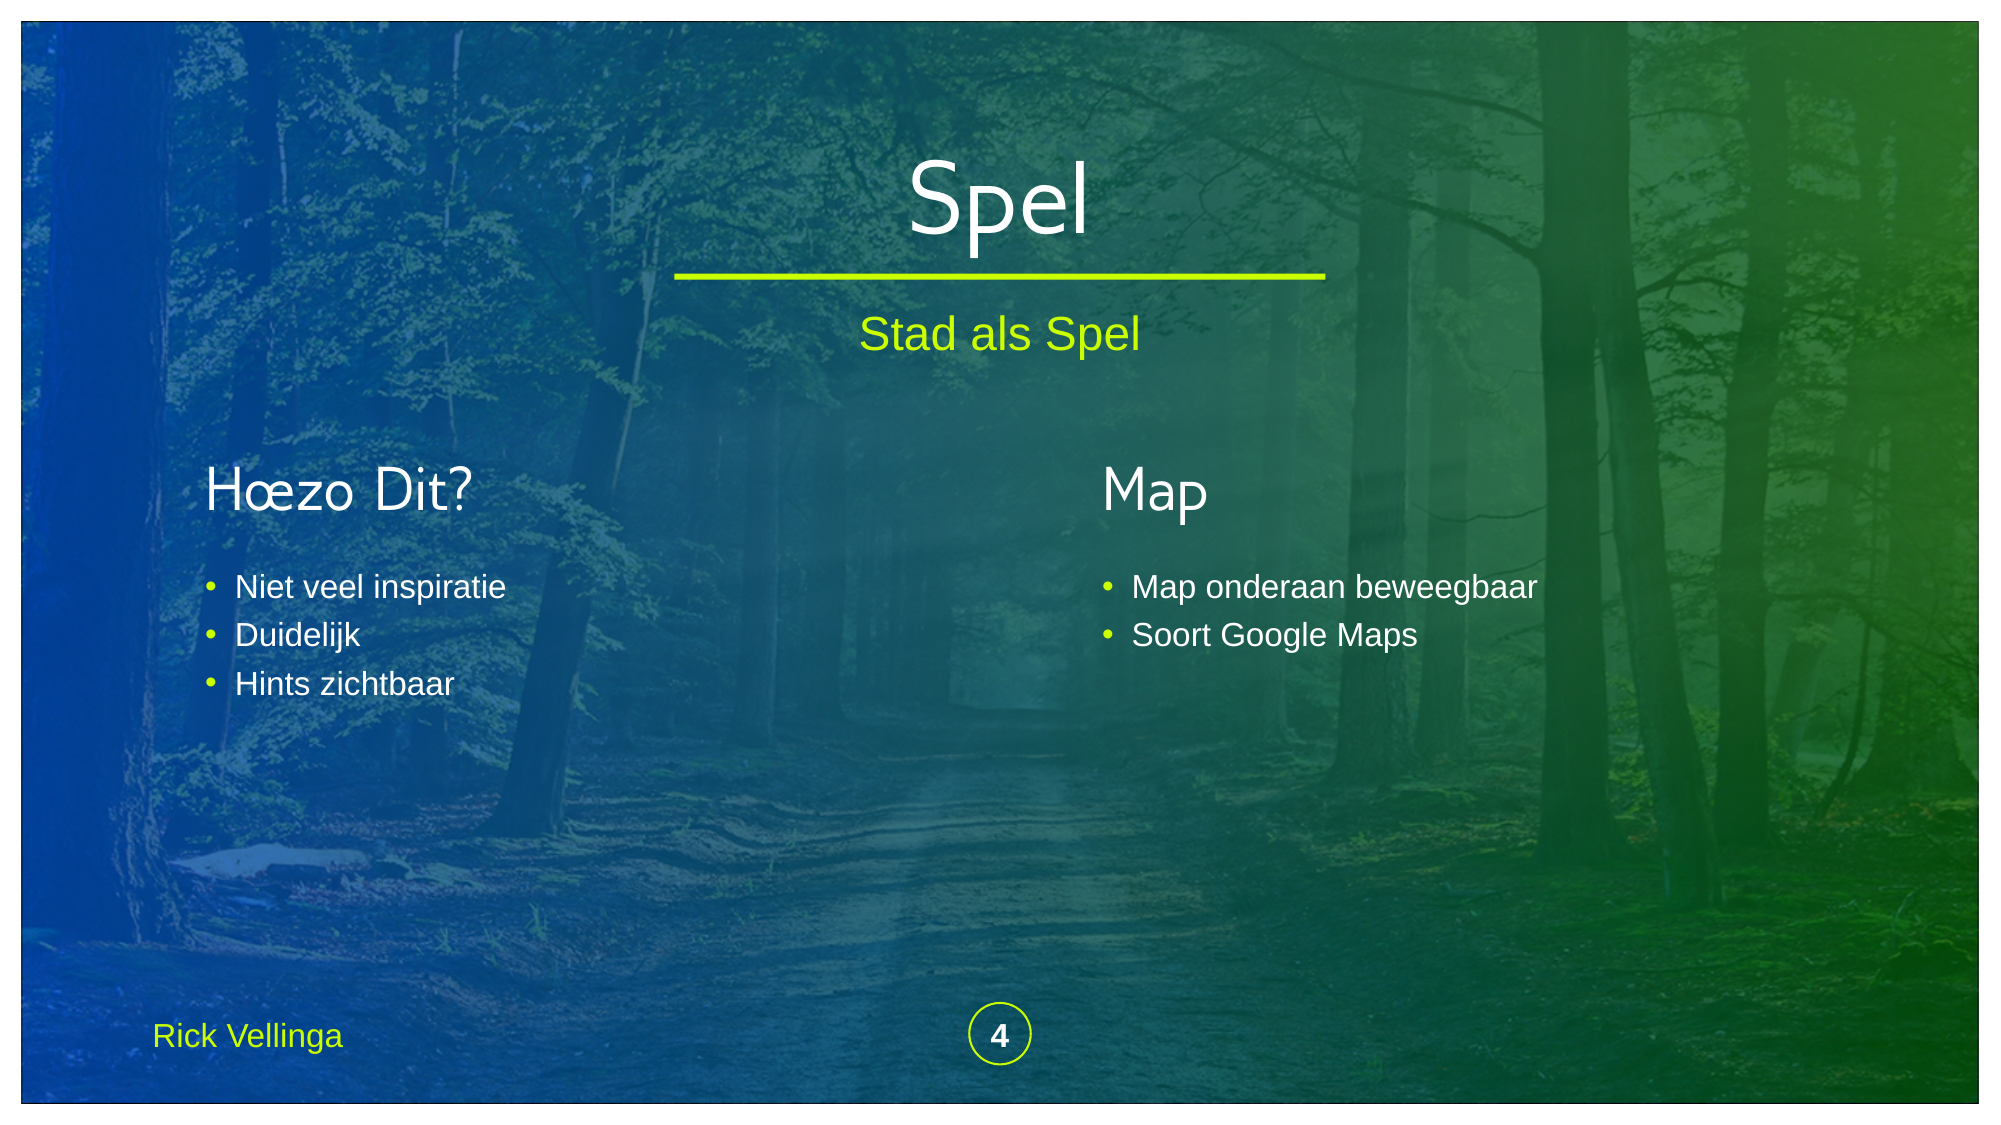

# Spel
Stad als Spel
Hoezo Dit?
Map
Niet veel inspiratie
Duidelijk
Hints zichtbaar
Map onderaan beweegbaar
Soort Google Maps
Rick Vellinga
4